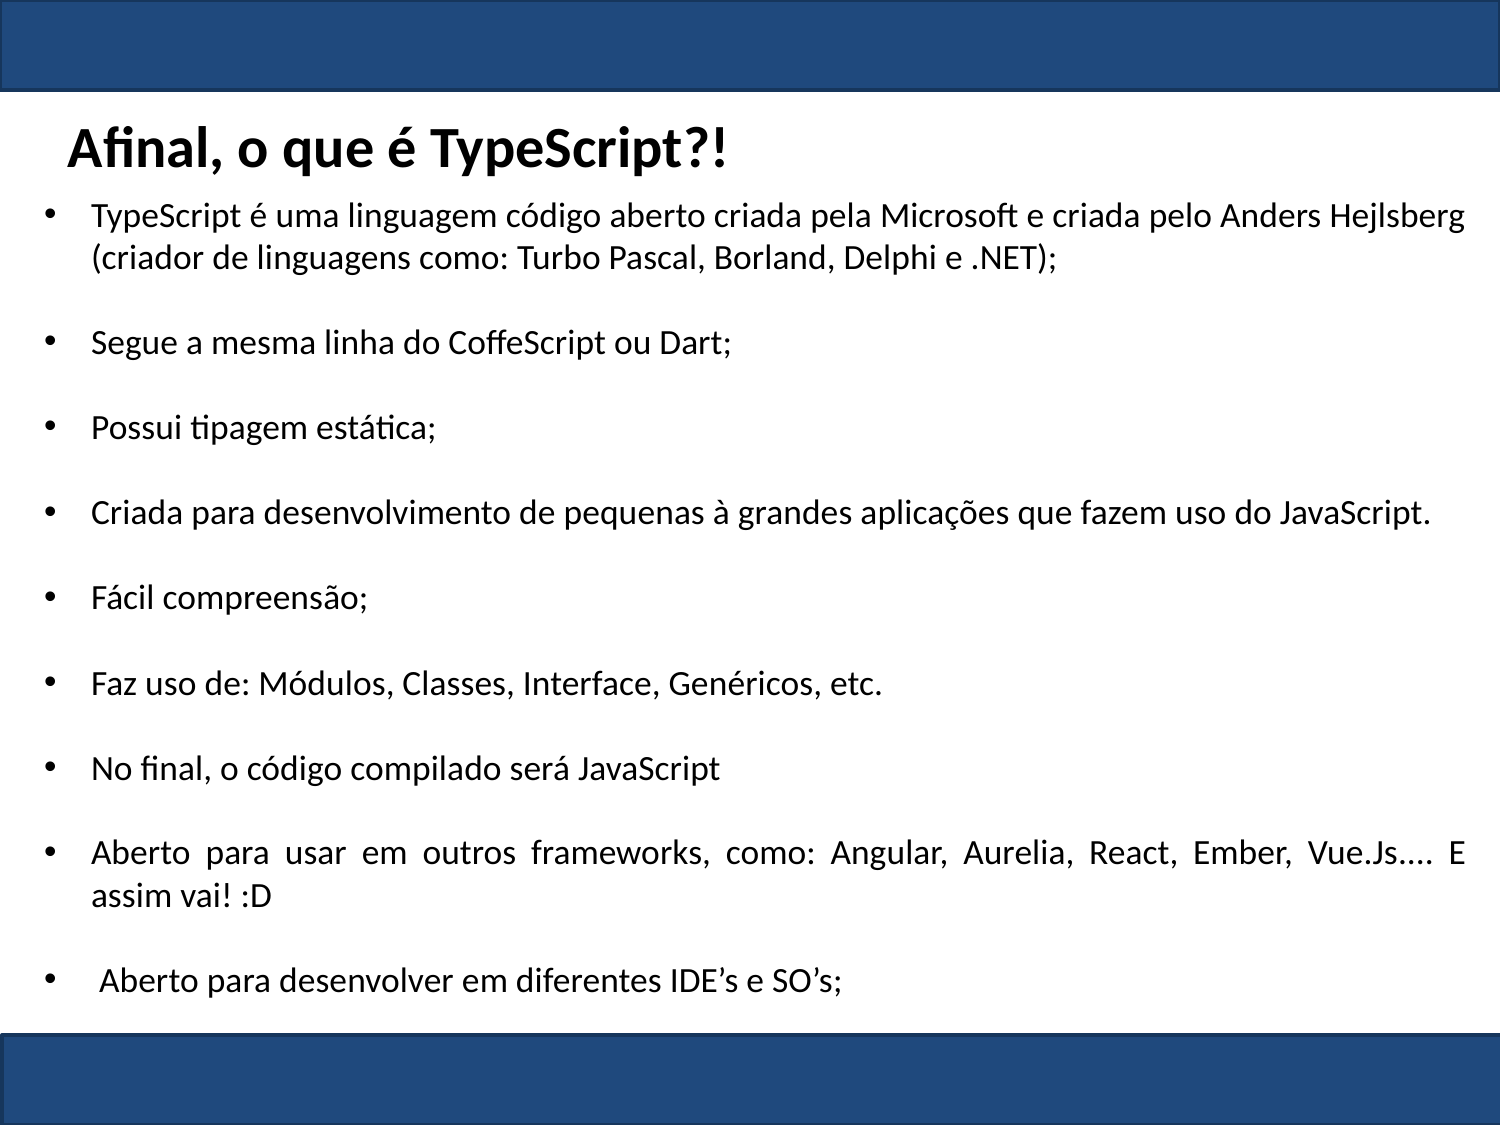

Afinal, o que é TypeScript?!
TypeScript é uma linguagem código aberto criada pela Microsoft e criada pelo Anders Hejlsberg (criador de linguagens como: Turbo Pascal, Borland, Delphi e .NET);

Segue a mesma linha do CoffeScript ou Dart;

Possui tipagem estática;

Criada para desenvolvimento de pequenas à grandes aplicações que fazem uso do JavaScript.

Fácil compreensão;

Faz uso de: Módulos, Classes, Interface, Genéricos, etc.

No final, o código compilado será JavaScript

Aberto para usar em outros frameworks, como: Angular, Aurelia, React, Ember, Vue.Js.... E assim vai! :D

 Aberto para desenvolver em diferentes IDE’s e SO’s;